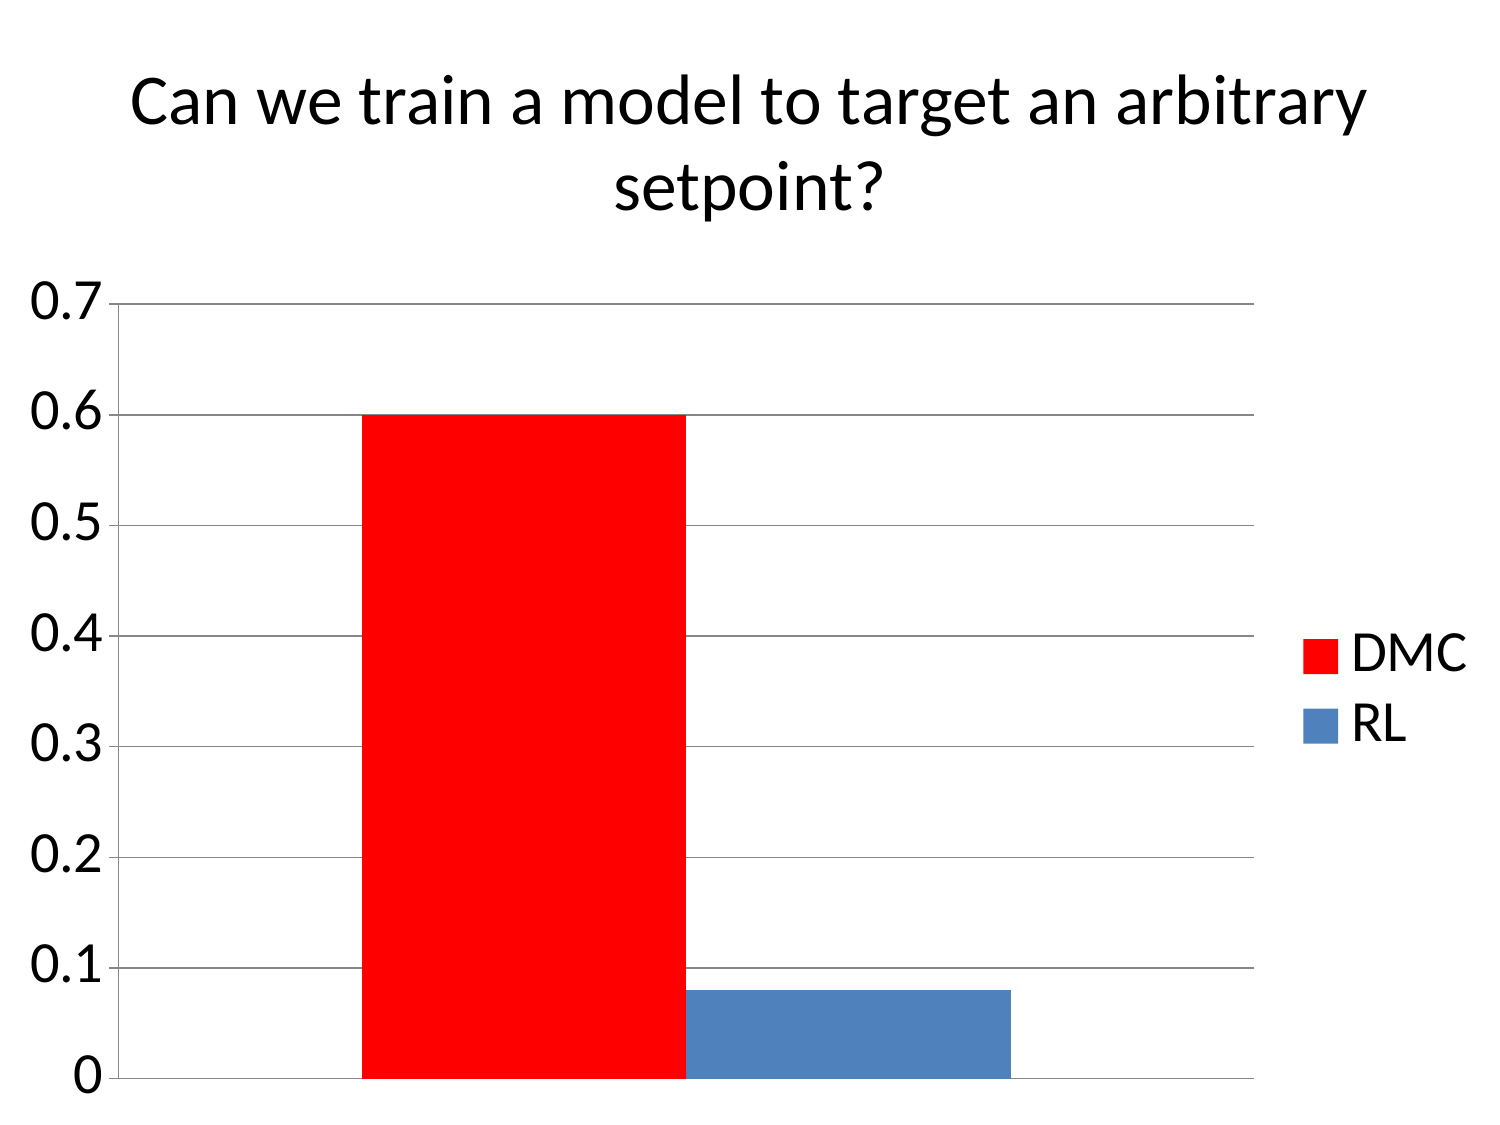

# Can we train a model to target an arbitrary setpoint?

### Chart

| Category | DMC | RL |
|---|---|---|
| First 20 | 0.6 | 0.08 |